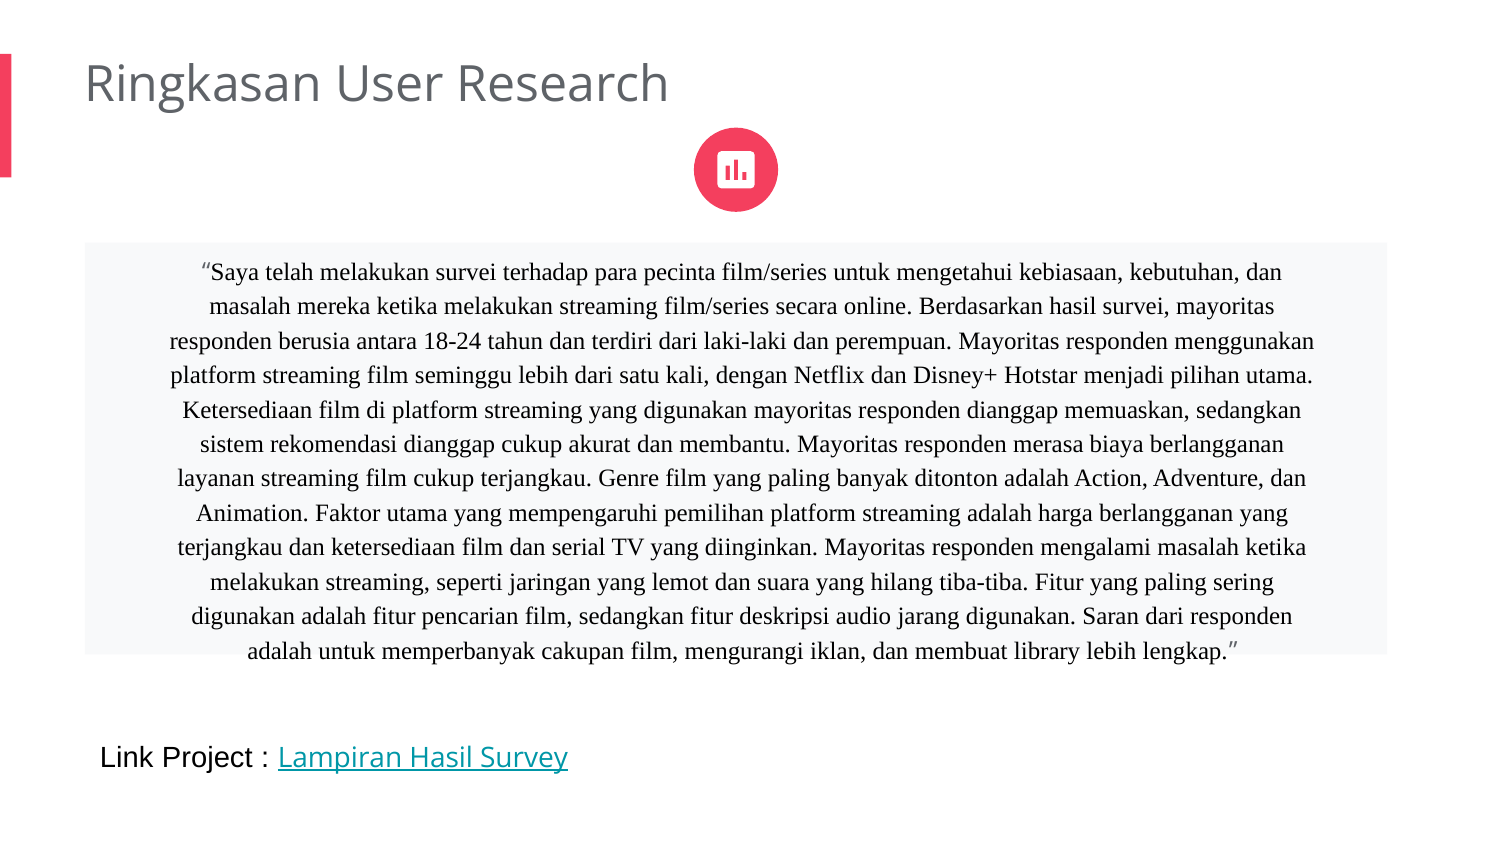

Ringkasan User Research

“Saya telah melakukan survei terhadap para pecinta film/series untuk mengetahui kebiasaan, kebutuhan, dan masalah mereka ketika melakukan streaming film/series secara online. Berdasarkan hasil survei, mayoritas responden berusia antara 18-24 tahun dan terdiri dari laki-laki dan perempuan. Mayoritas responden menggunakan platform streaming film seminggu lebih dari satu kali, dengan Netflix dan Disney+ Hotstar menjadi pilihan utama. Ketersediaan film di platform streaming yang digunakan mayoritas responden dianggap memuaskan, sedangkan sistem rekomendasi dianggap cukup akurat dan membantu. Mayoritas responden merasa biaya berlangganan layanan streaming film cukup terjangkau. Genre film yang paling banyak ditonton adalah Action, Adventure, dan Animation. Faktor utama yang mempengaruhi pemilihan platform streaming adalah harga berlangganan yang terjangkau dan ketersediaan film dan serial TV yang diinginkan. Mayoritas responden mengalami masalah ketika melakukan streaming, seperti jaringan yang lemot dan suara yang hilang tiba-tiba. Fitur yang paling sering digunakan adalah fitur pencarian film, sedangkan fitur deskripsi audio jarang digunakan. Saran dari responden adalah untuk memperbanyak cakupan film, mengurangi iklan, dan membuat library lebih lengkap.”

Link Project : Lampiran Hasil Survey